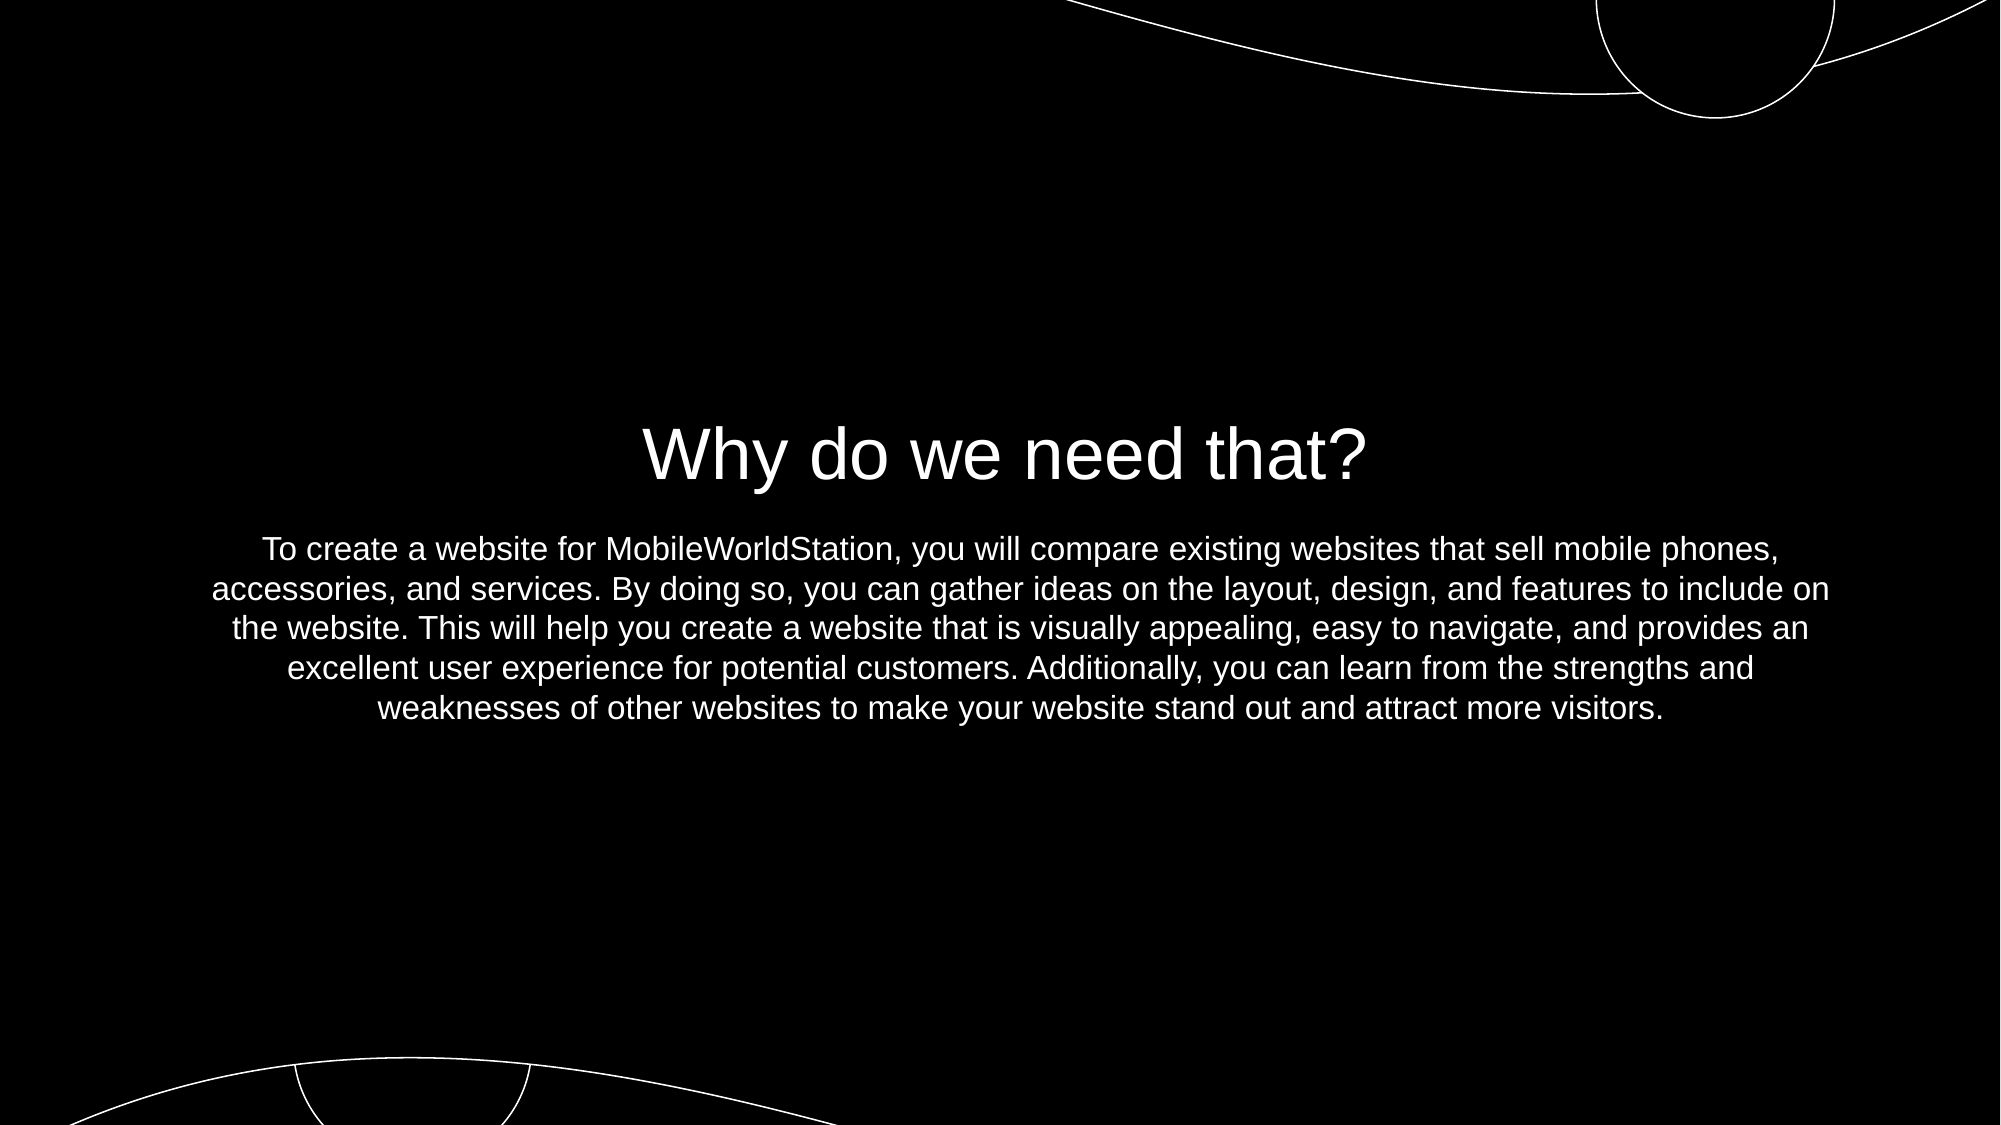

# Why do we need that?
To create a website for MobileWorldStation, you will compare existing websites that sell mobile phones, accessories, and services. By doing so, you can gather ideas on the layout, design, and features to include on the website. This will help you create a website that is visually appealing, easy to navigate, and provides an excellent user experience for potential customers. Additionally, you can learn from the strengths and weaknesses of other websites to make your website stand out and attract more visitors.